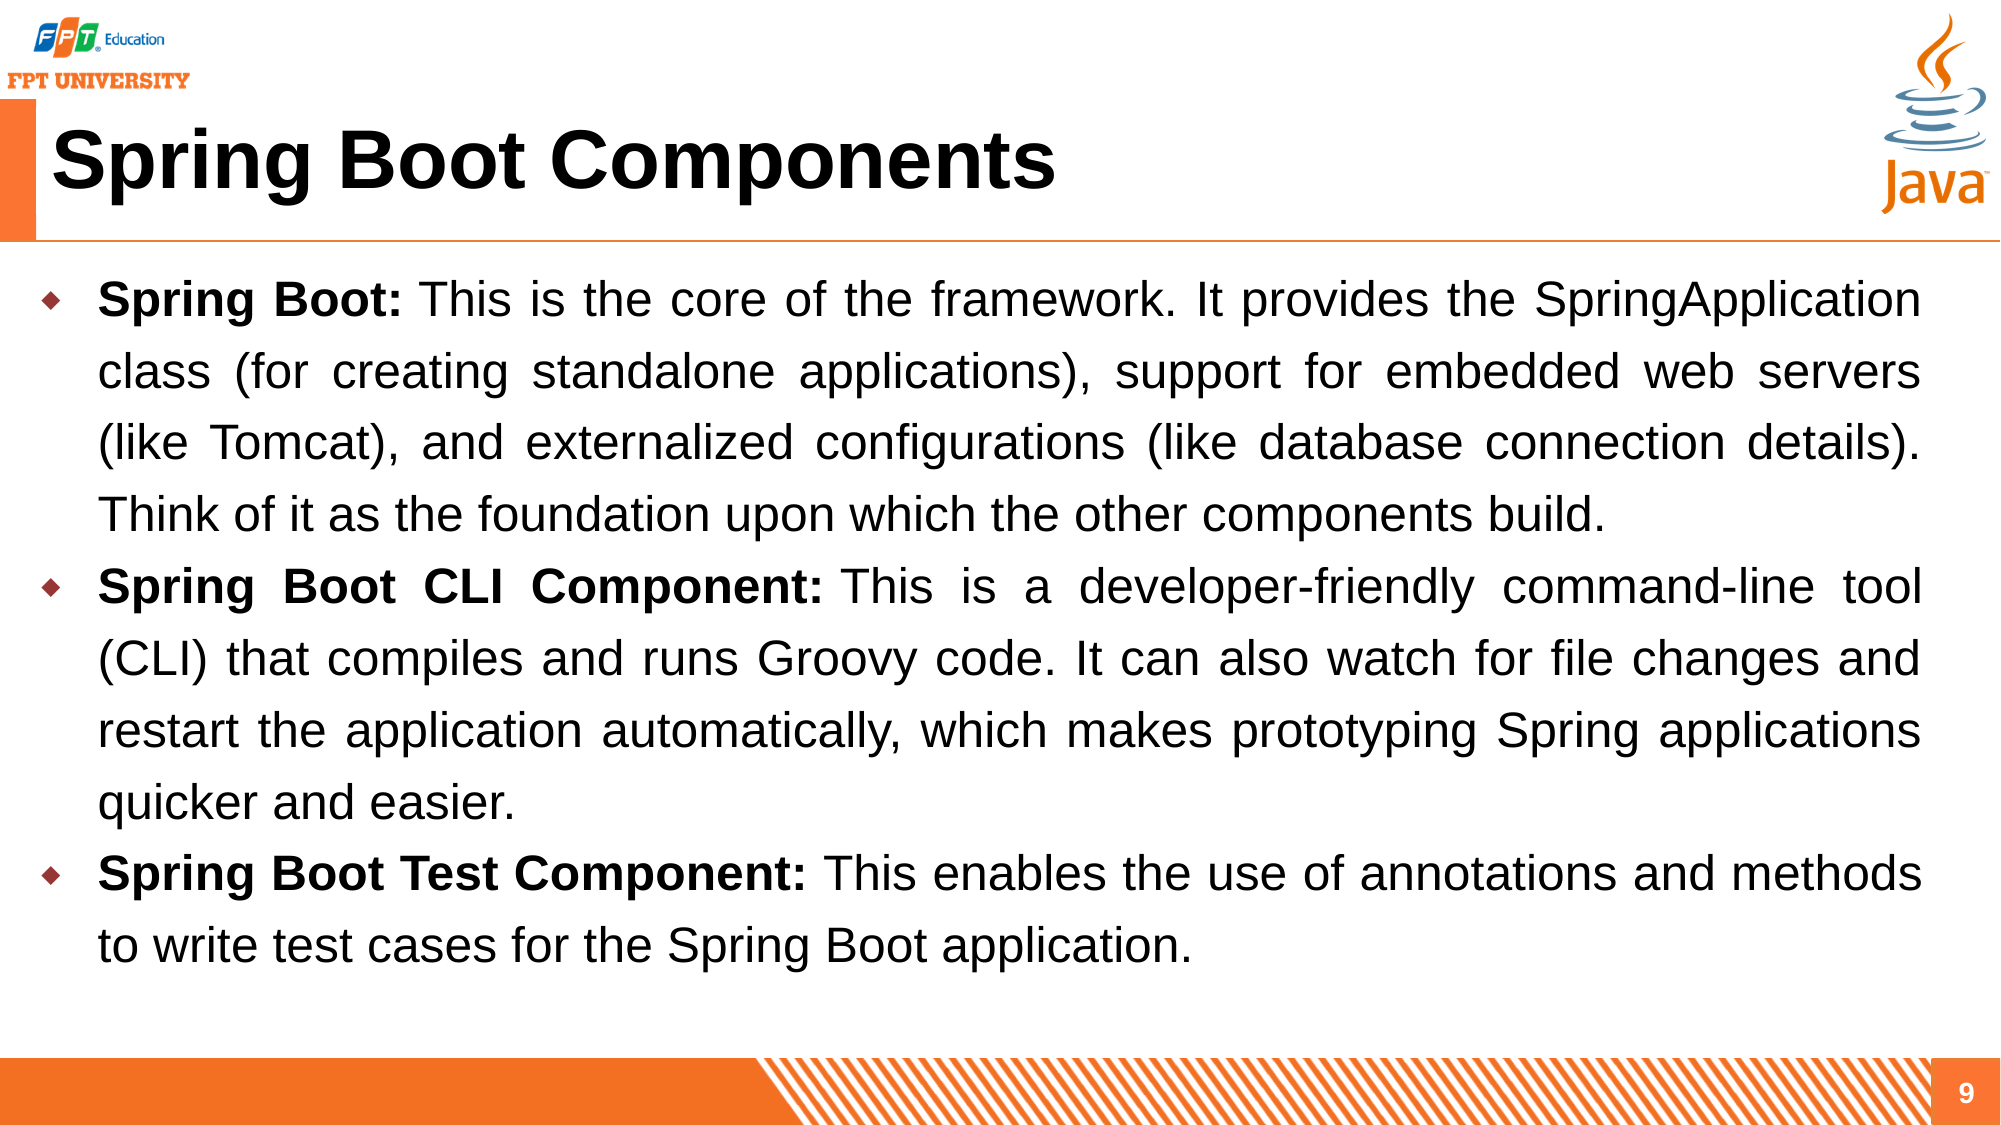

# Spring Boot Components
Spring Boot: This is the core of the framework. It provides the SpringApplication class (for creating standalone applications), support for embedded web servers (like Tomcat), and externalized configurations (like database connection details). Think of it as the foundation upon which the other components build.
Spring Boot CLI Component: This is a developer-friendly command-line tool (CLI) that compiles and runs Groovy code. It can also watch for file changes and restart the application automatically, which makes prototyping Spring applications quicker and easier.
Spring Boot Test Component: This enables the use of annotations and methods to write test cases for the Spring Boot application.

9